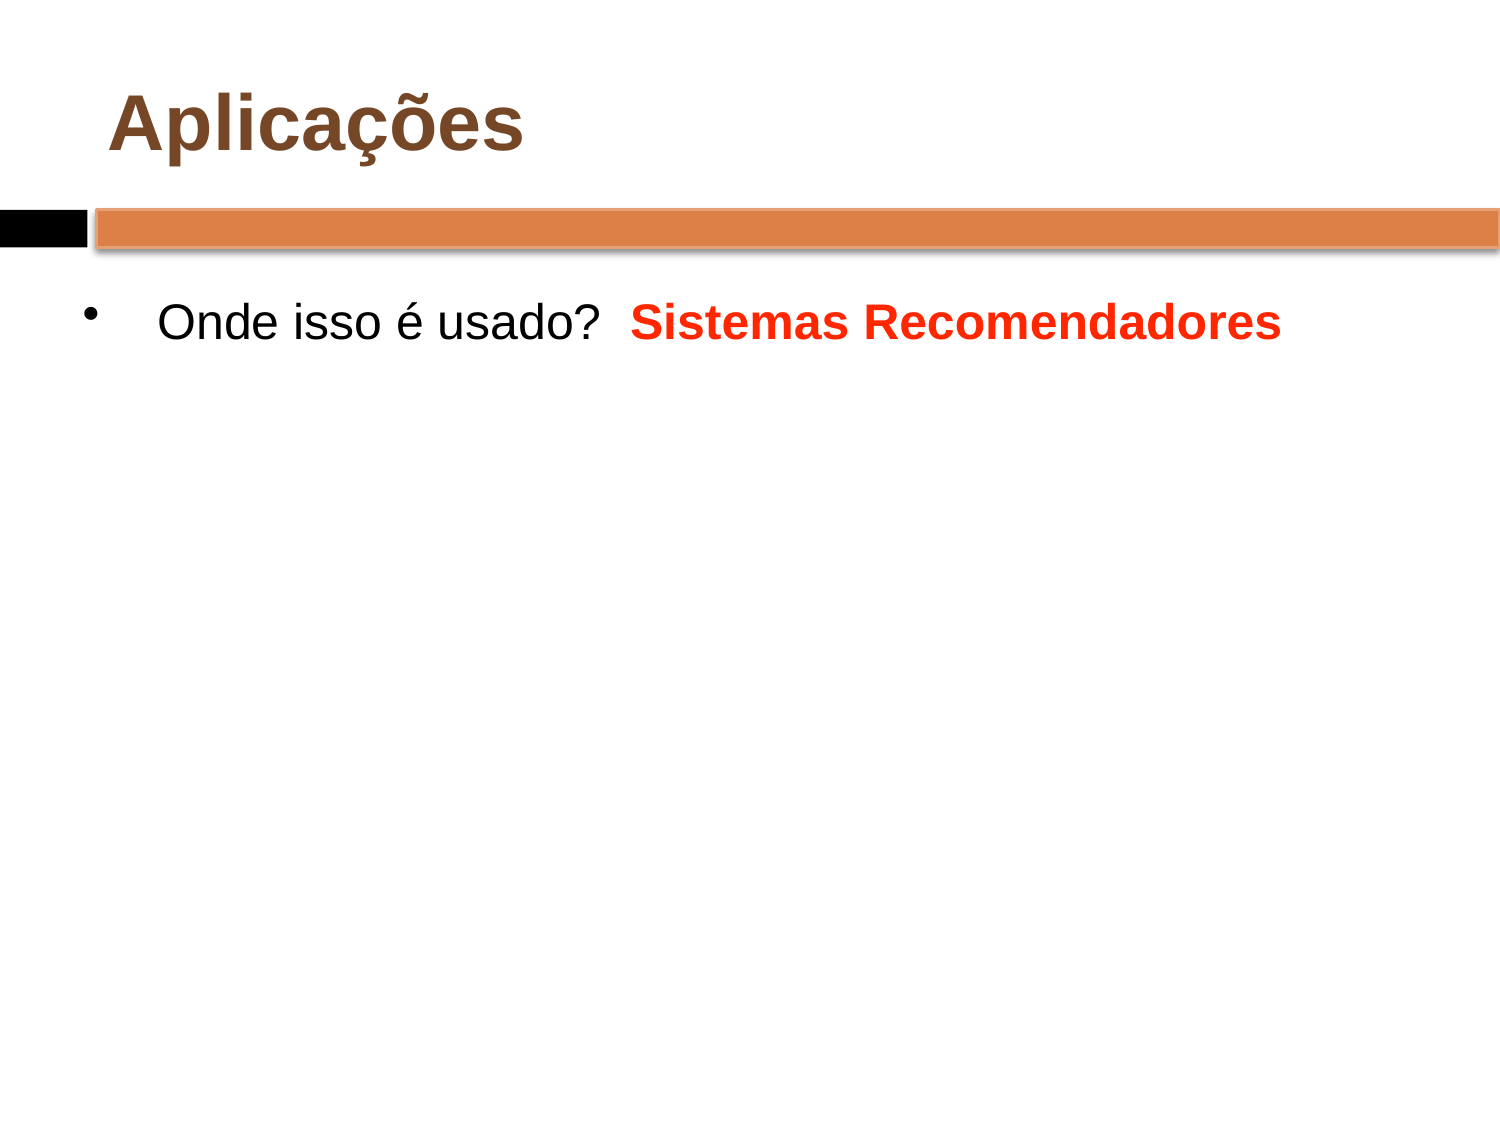

# Aplicações
Onde isso é usado?  Sistemas Recomendadores
15